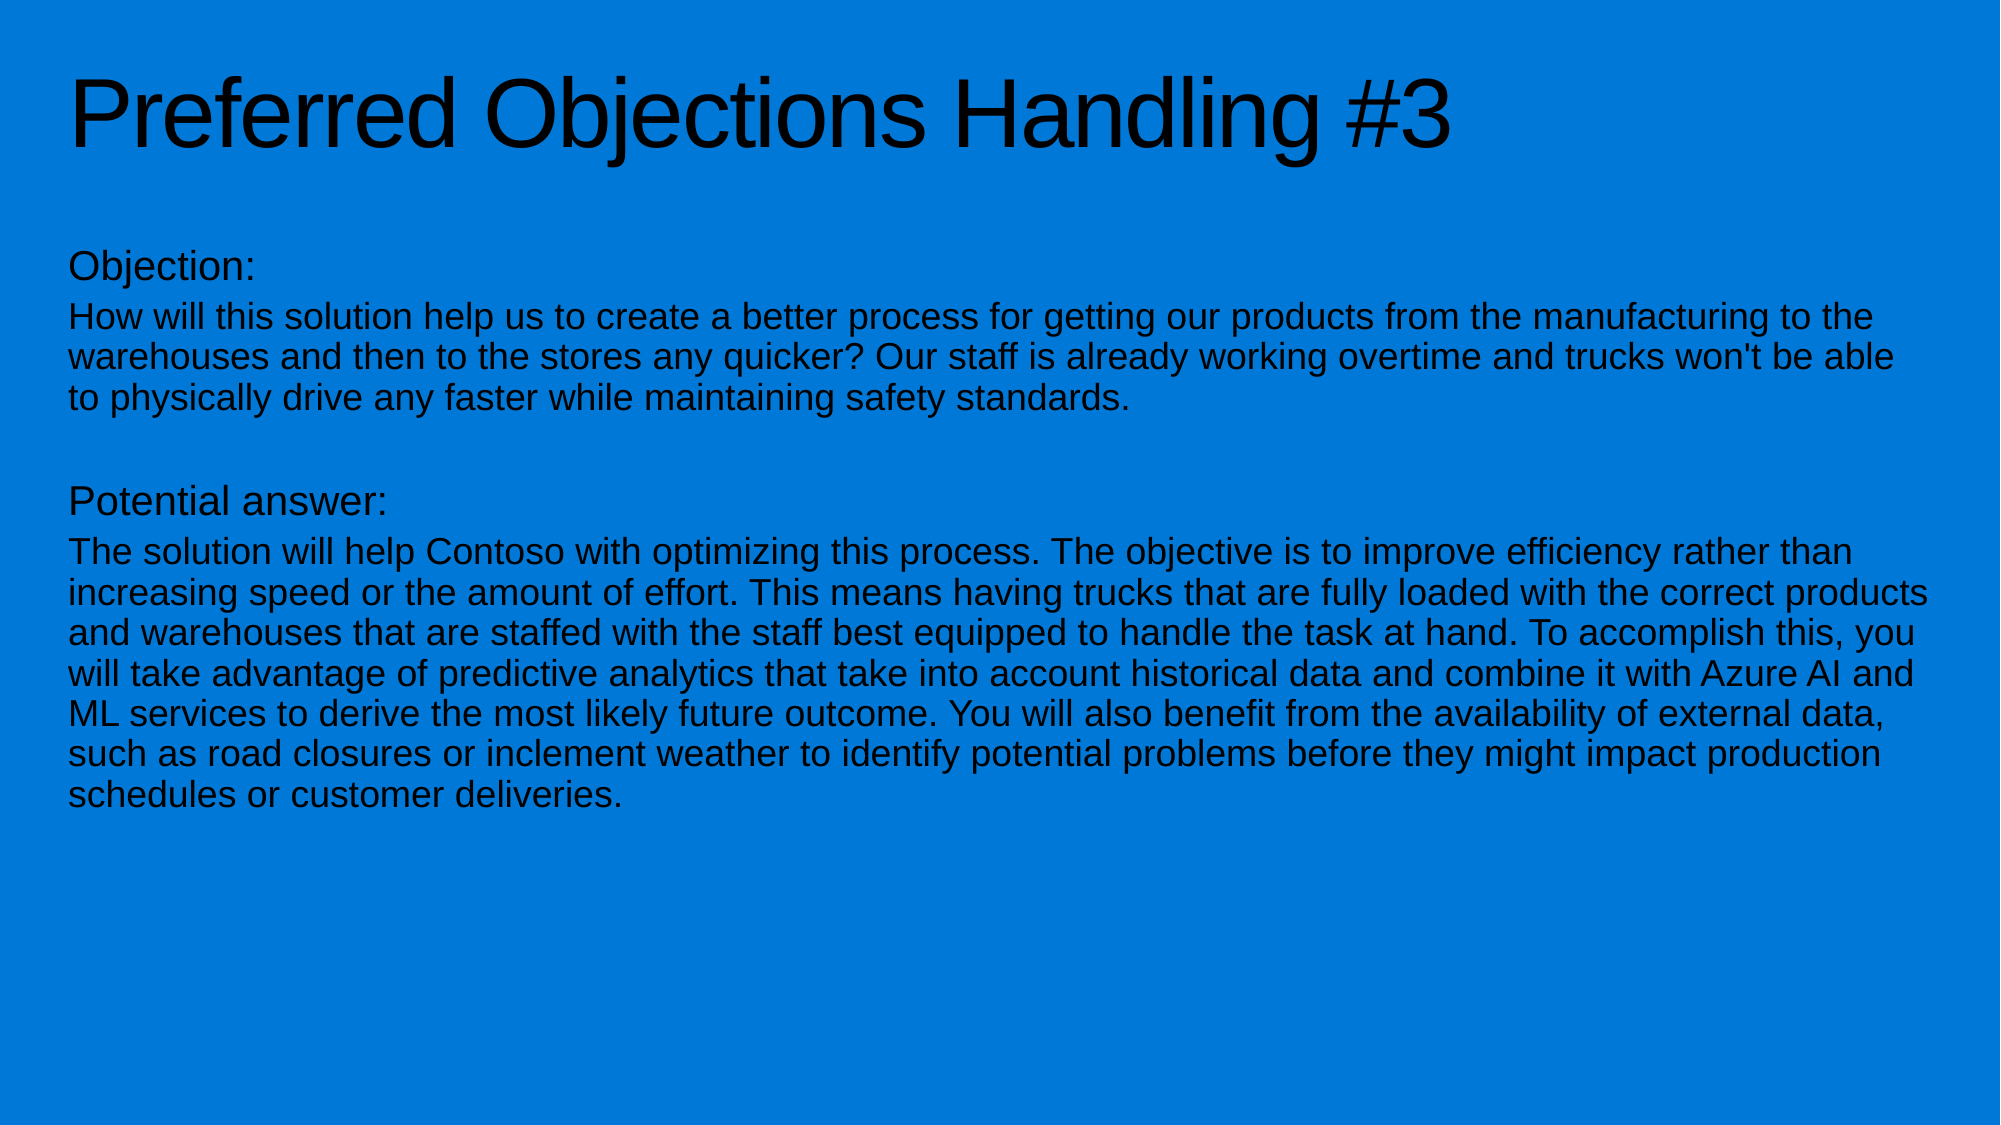

# Preferred Objections Handling #3
Objection:
How will this solution help us to create a better process for getting our products from the manufacturing to the warehouses and then to the stores any quicker? Our staff is already working overtime and trucks won't be able to physically drive any faster while maintaining safety standards.

Potential answer:
The solution will help Contoso with optimizing this process. The objective is to improve efficiency rather than increasing speed or the amount of effort. This means having trucks that are fully loaded with the correct products and warehouses that are staffed with the staff best equipped to handle the task at hand. To accomplish this, you will take advantage of predictive analytics that take into account historical data and combine it with Azure AI and ML services to derive the most likely future outcome. You will also benefit from the availability of external data, such as road closures or inclement weather to identify potential problems before they might impact production schedules or customer deliveries.